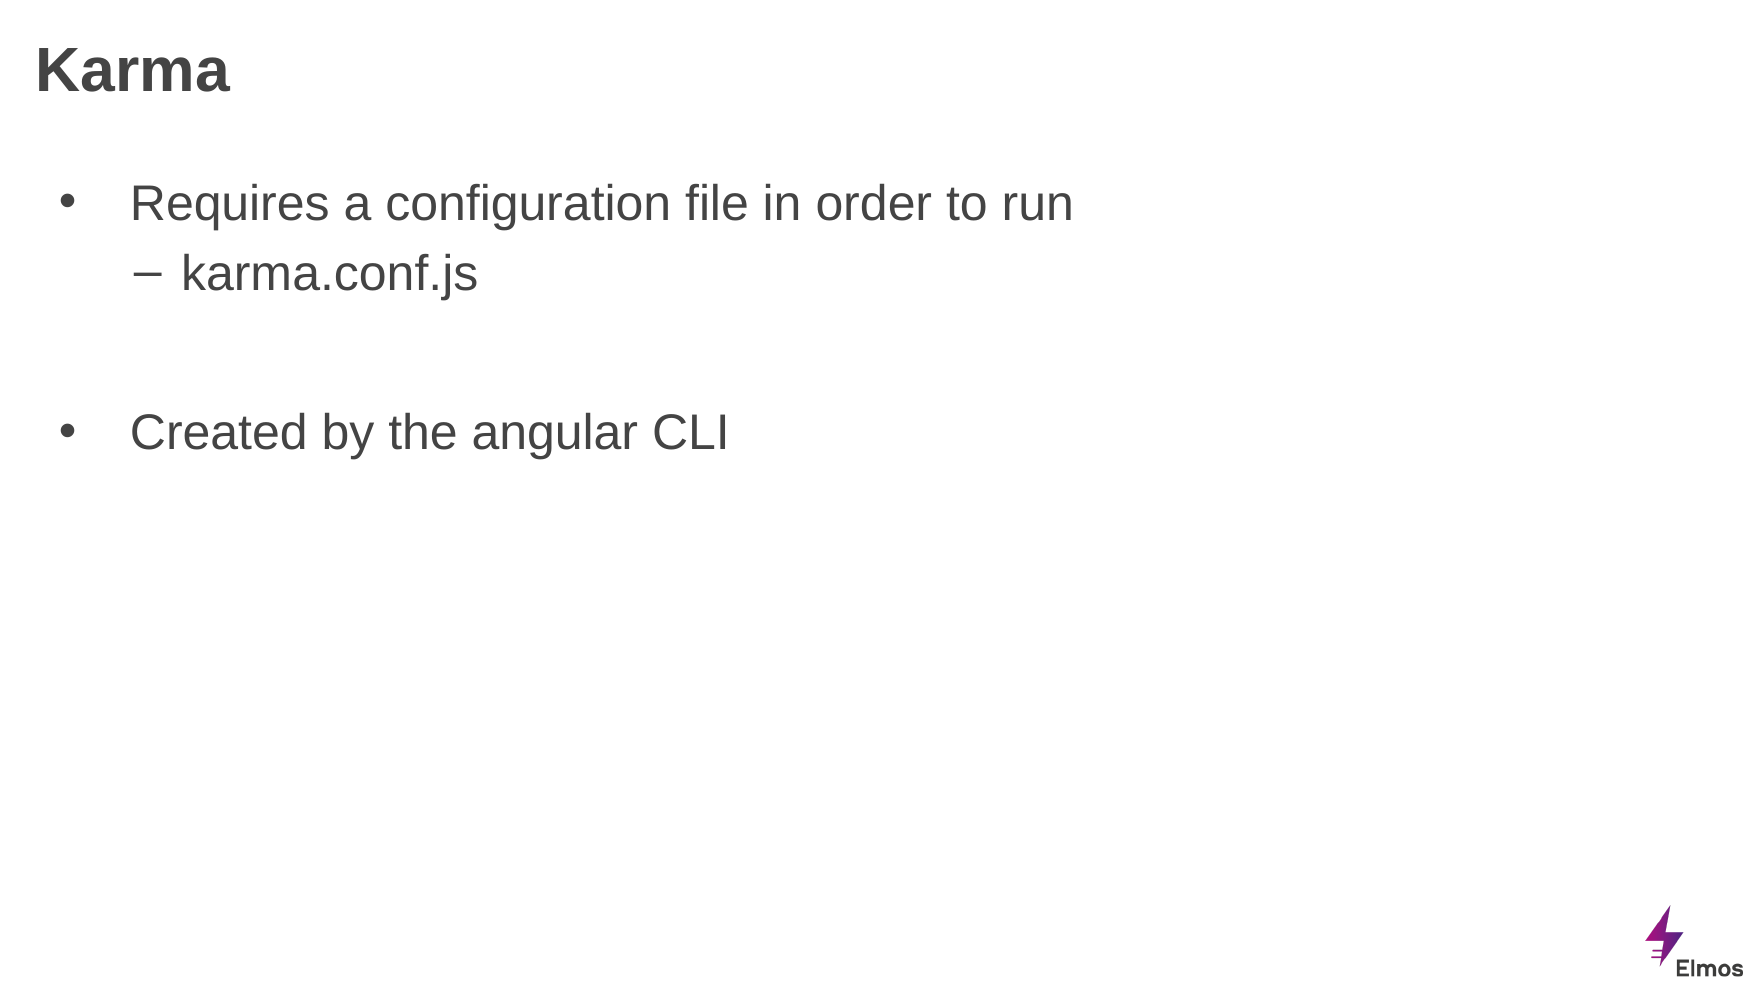

# Karma
Requires a configuration file in order to run
karma.conf.js

Created by the angular CLI